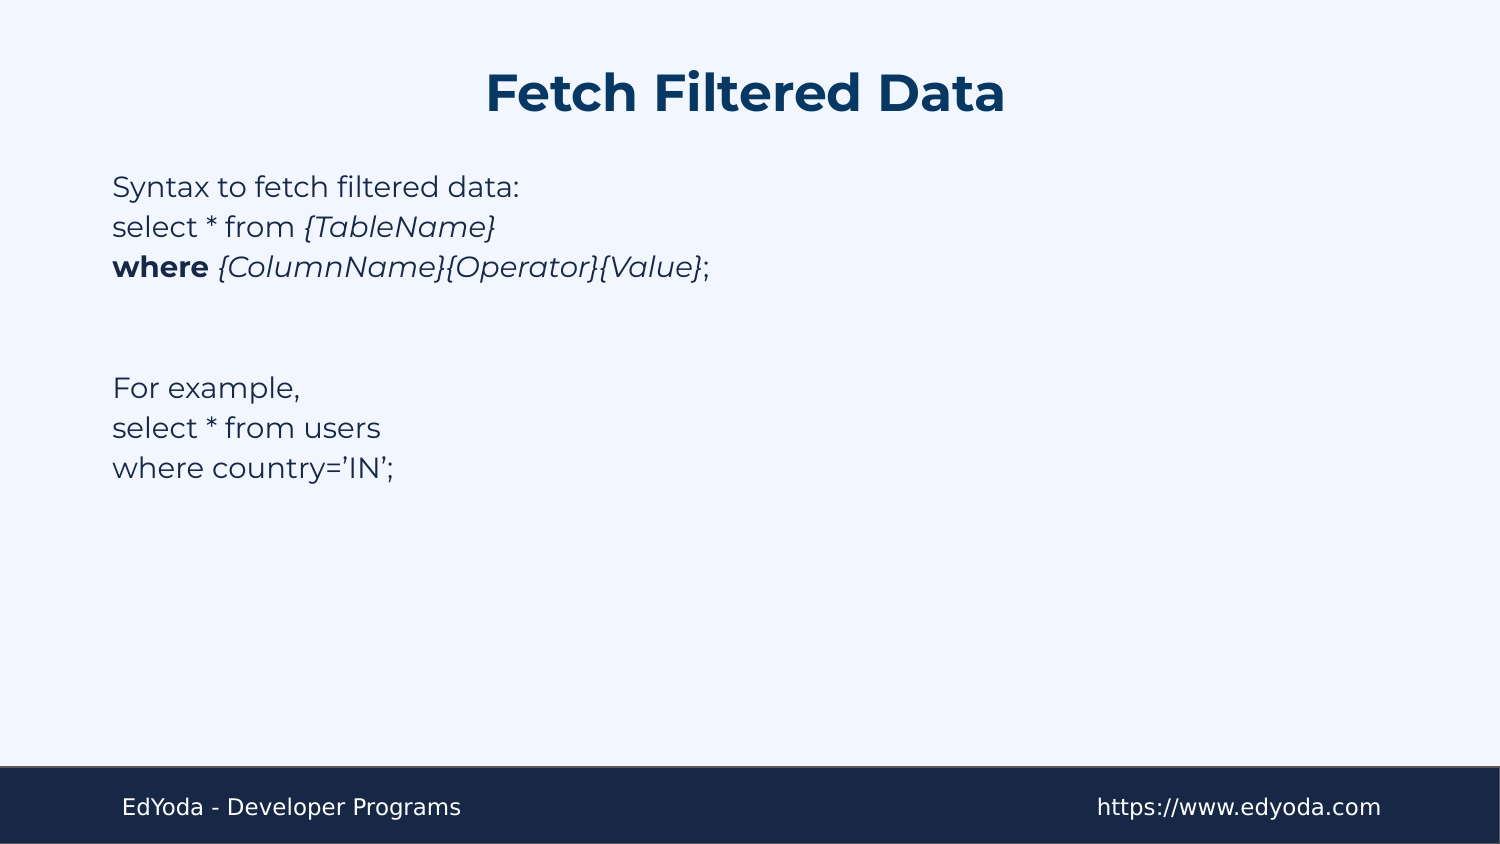

# Fetch Filtered Data
Syntax to fetch filtered data:
select * from {TableName}
where {ColumnName}{Operator}{Value};

For example,
select * from users
where country=’IN’;

EdYoda - Developer Programs
https://www.edyoda.com